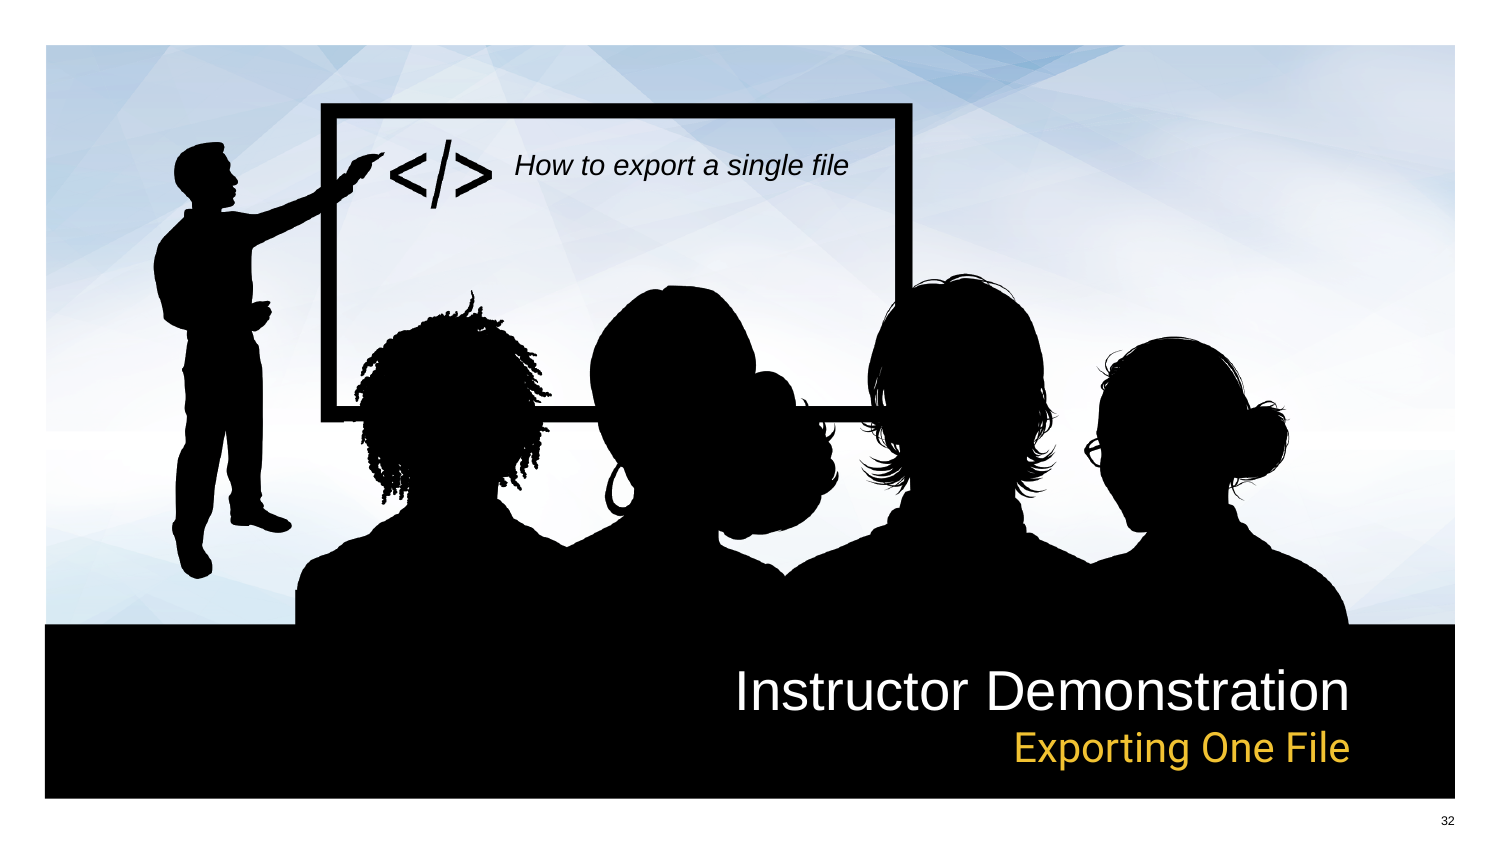

How to export a single file
# Exporting One File

32